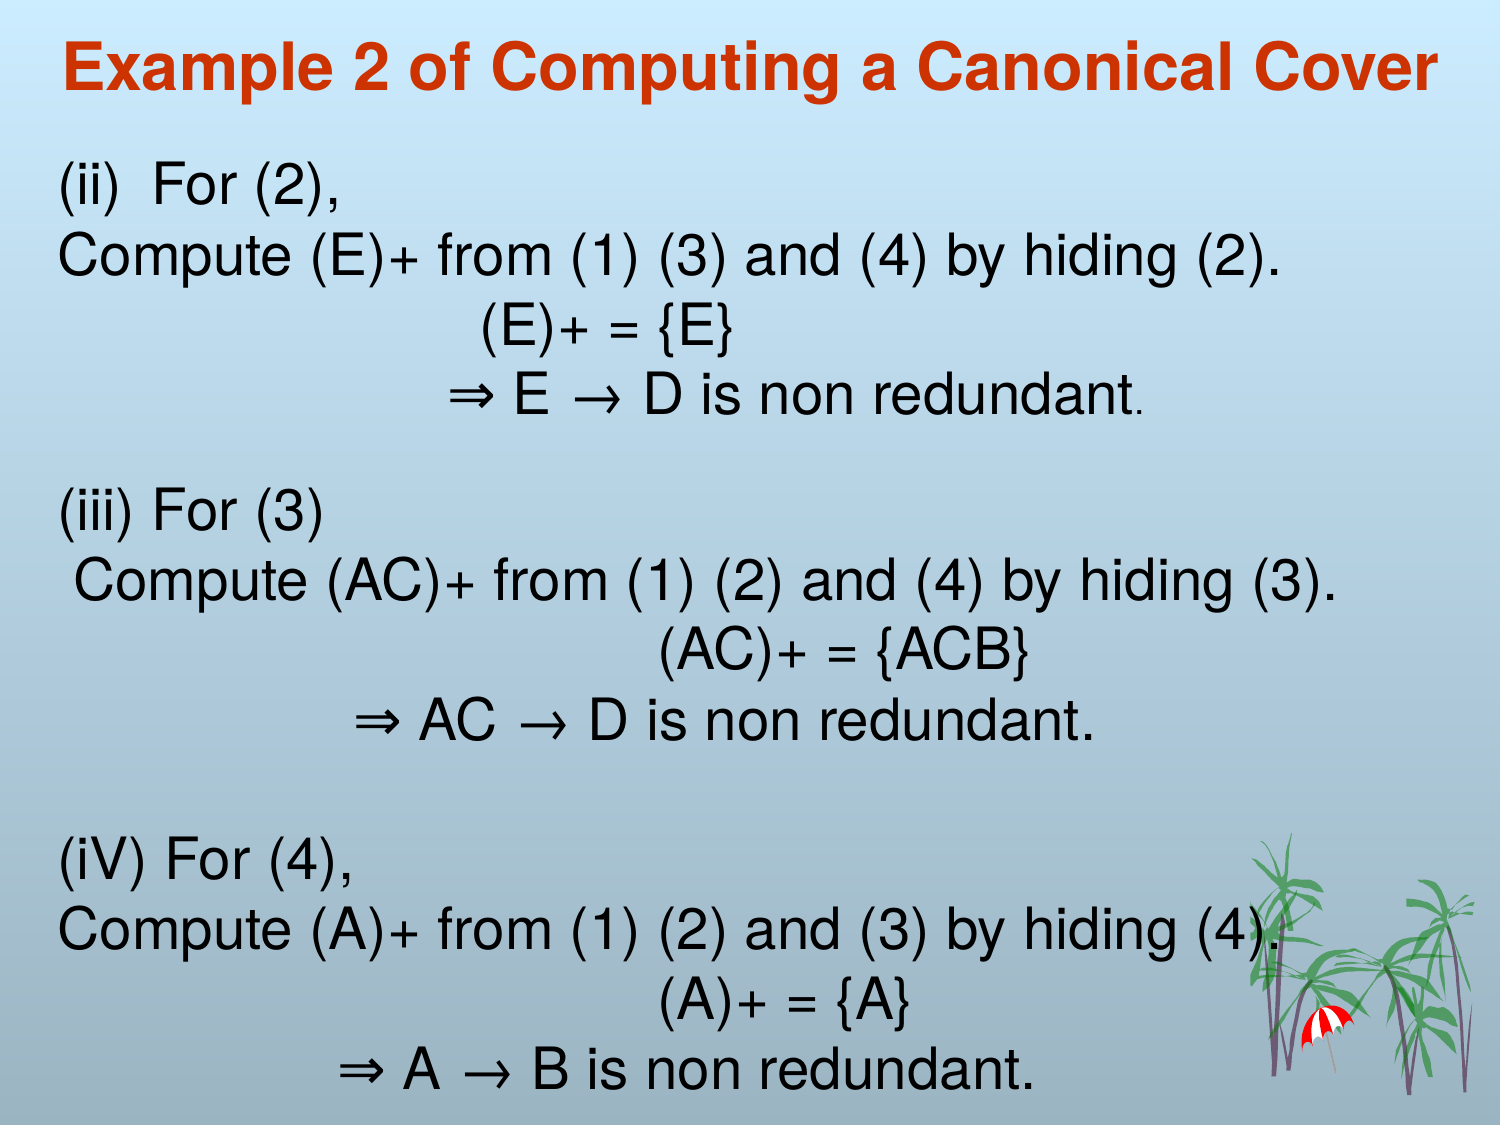

# Example 2 of Computing a Canonical Cover
For (2),
Compute (E)+ from (1) (3) and (4) by hiding (2).
                          (E)+ = {E}
                        ⇒ E → D is non redundant.

(iii) For (3)
 Compute (AC)+ from (1) (2) and (4) by hiding (3).                           		(AC)+ = {ACB}
	         ⇒ AC → D is non redundant.

(iV) For (4),
Compute (A)+ from (1) (2) and (3) by hiding (4).                           		(A)+ = {A}
	        ⇒ A → B is non redundant.